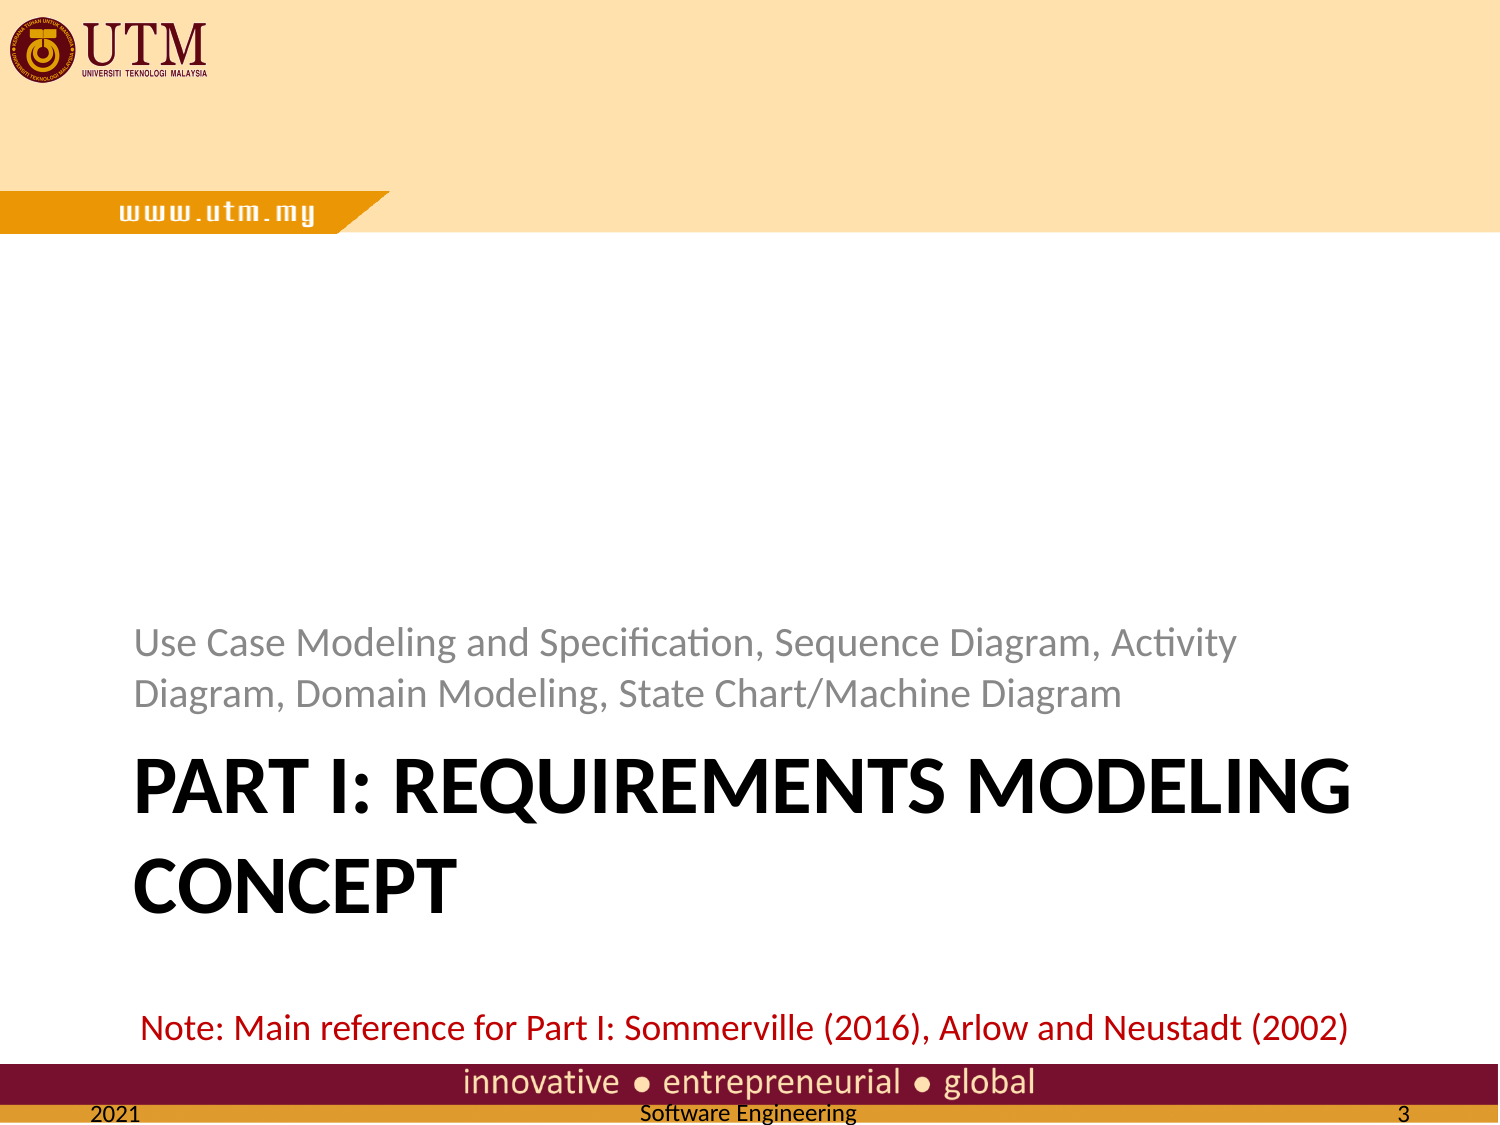

Use Case Modeling and Specification, Sequence Diagram, Activity Diagram, Domain Modeling, State Chart/Machine Diagram
# PART I: REQUIREMENTS MODELING CONCEPT
Note: Main reference for Part I: Sommerville (2016), Arlow and Neustadt (2002)
2021
3
Software Engineering